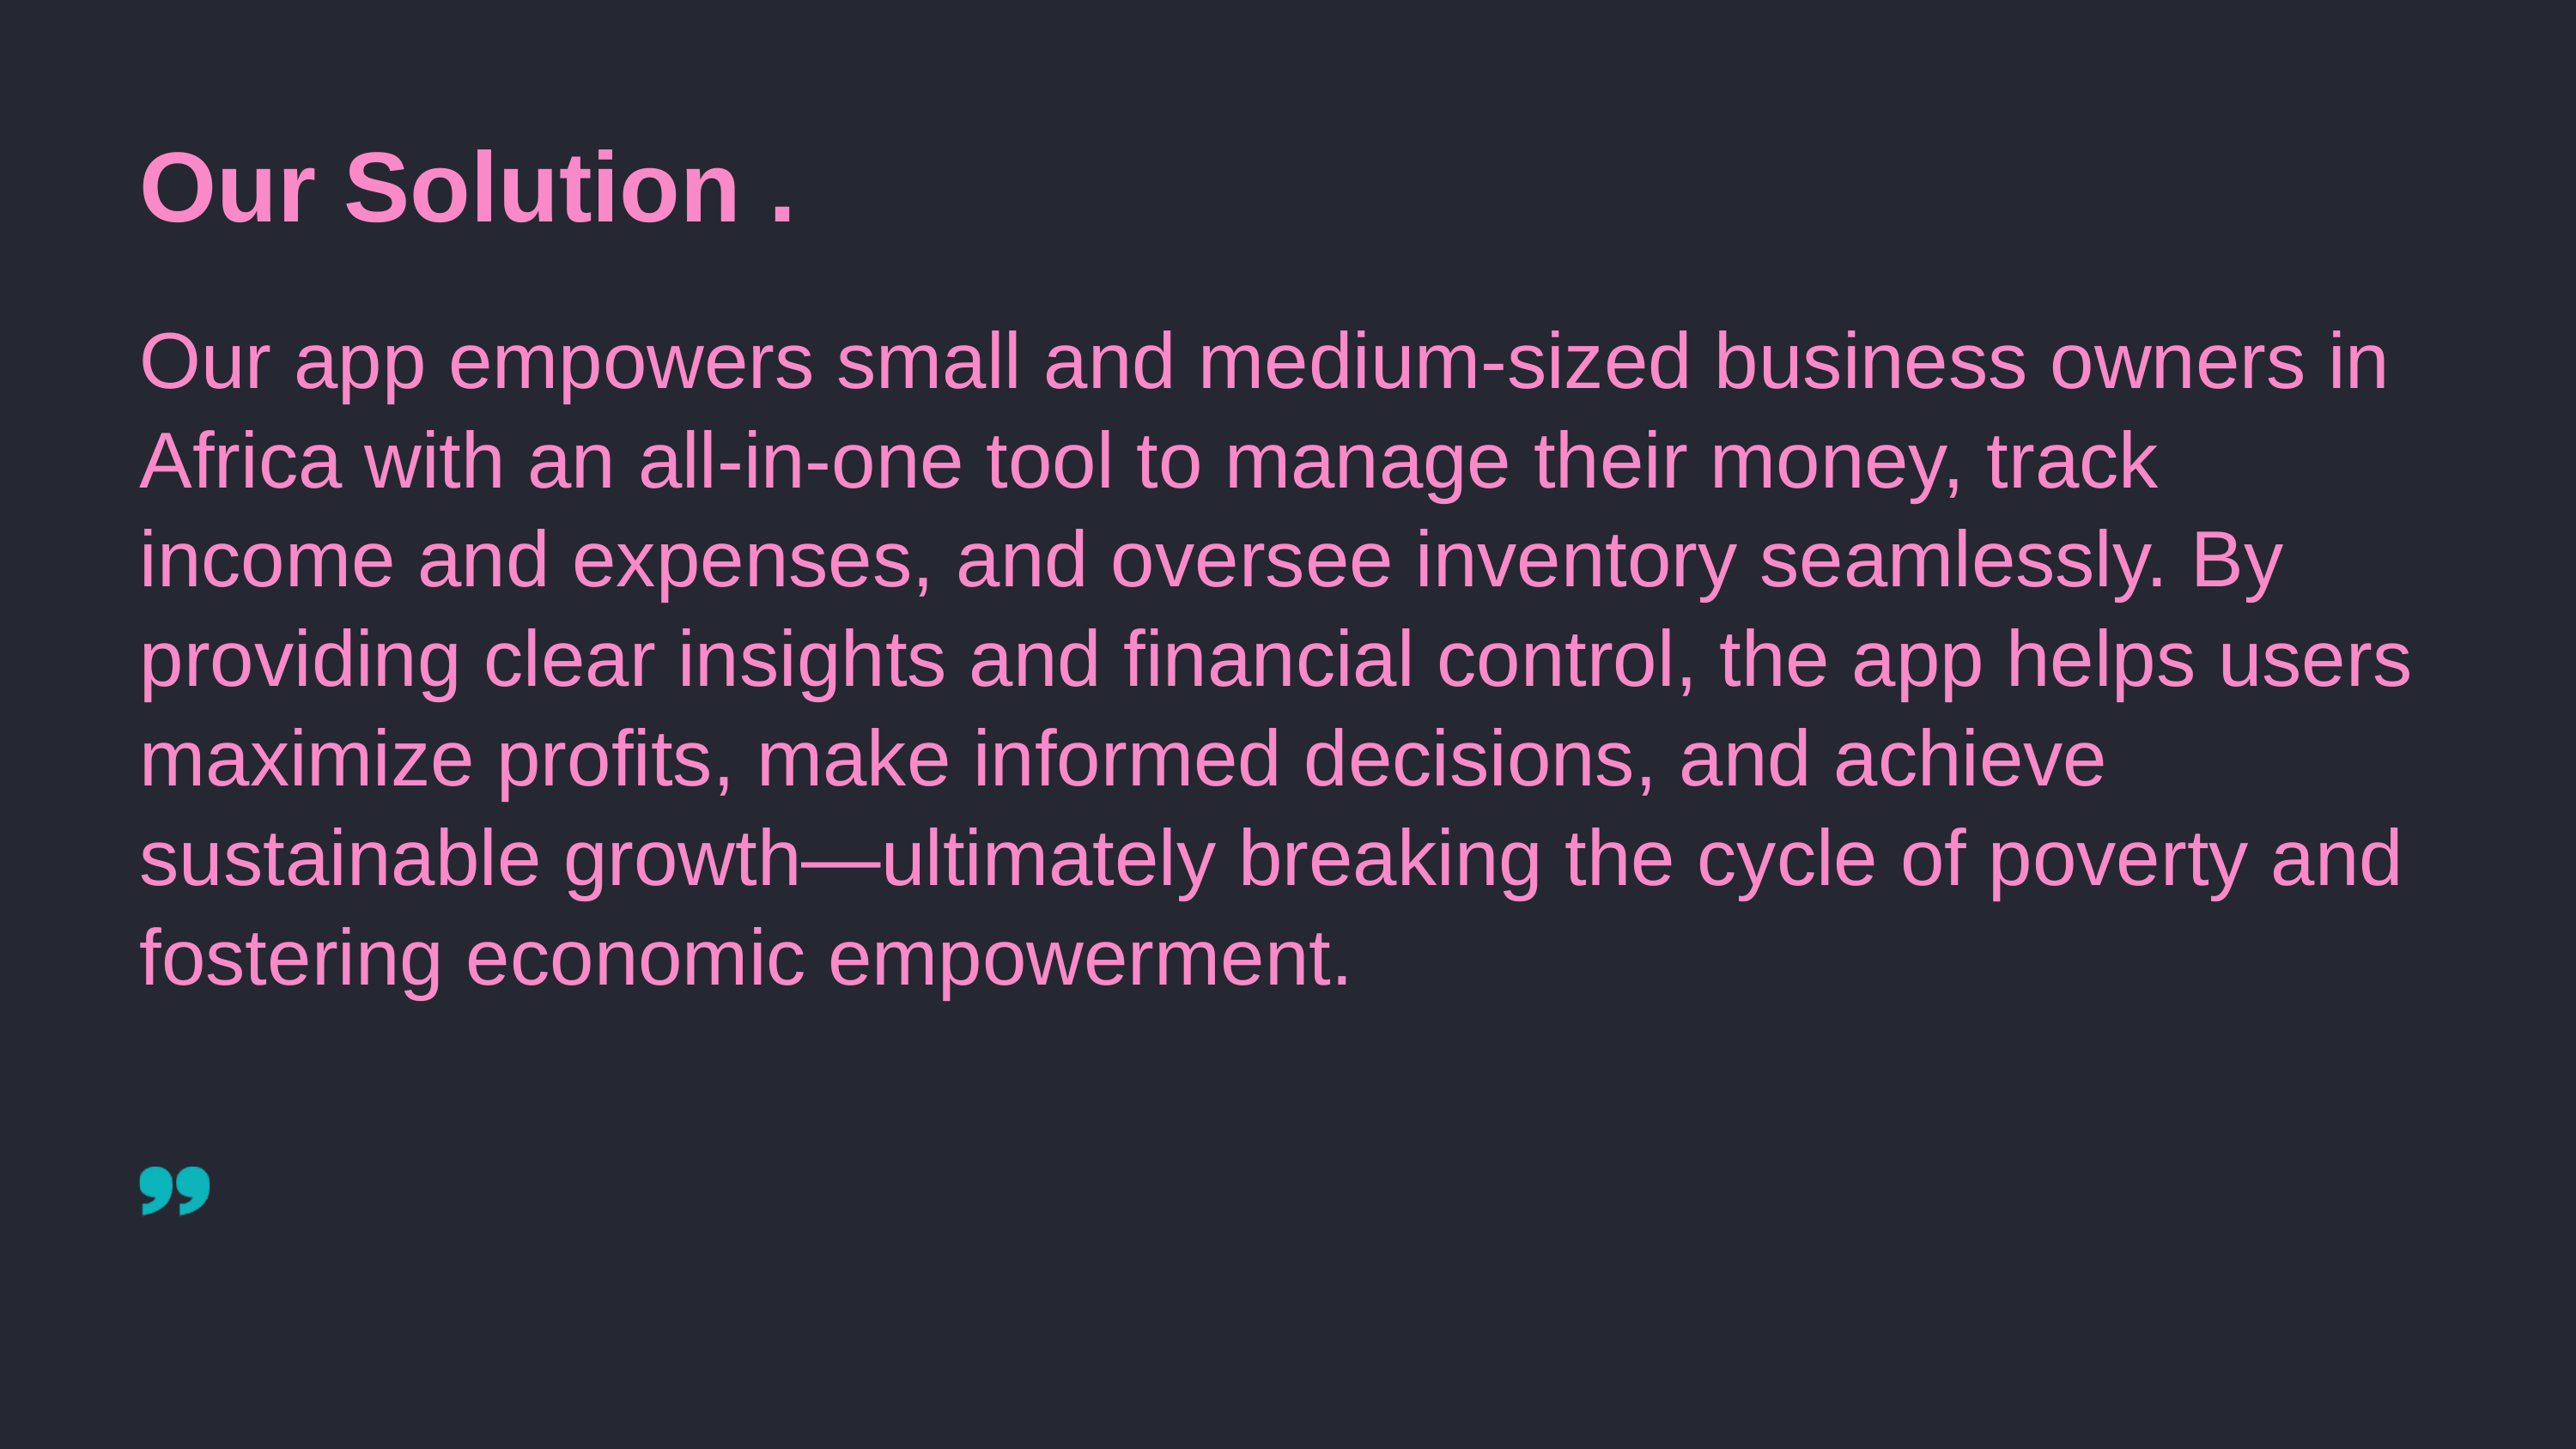

Our Solution .

Our app empowers small and medium-sized business owners in Africa with an all-in-one tool to manage their money, track income and expenses, and oversee inventory seamlessly. By providing clear insights and financial control, the app helps users maximize profits, make informed decisions, and achieve sustainable growth—ultimately breaking the cycle of poverty and fostering economic empowerment.